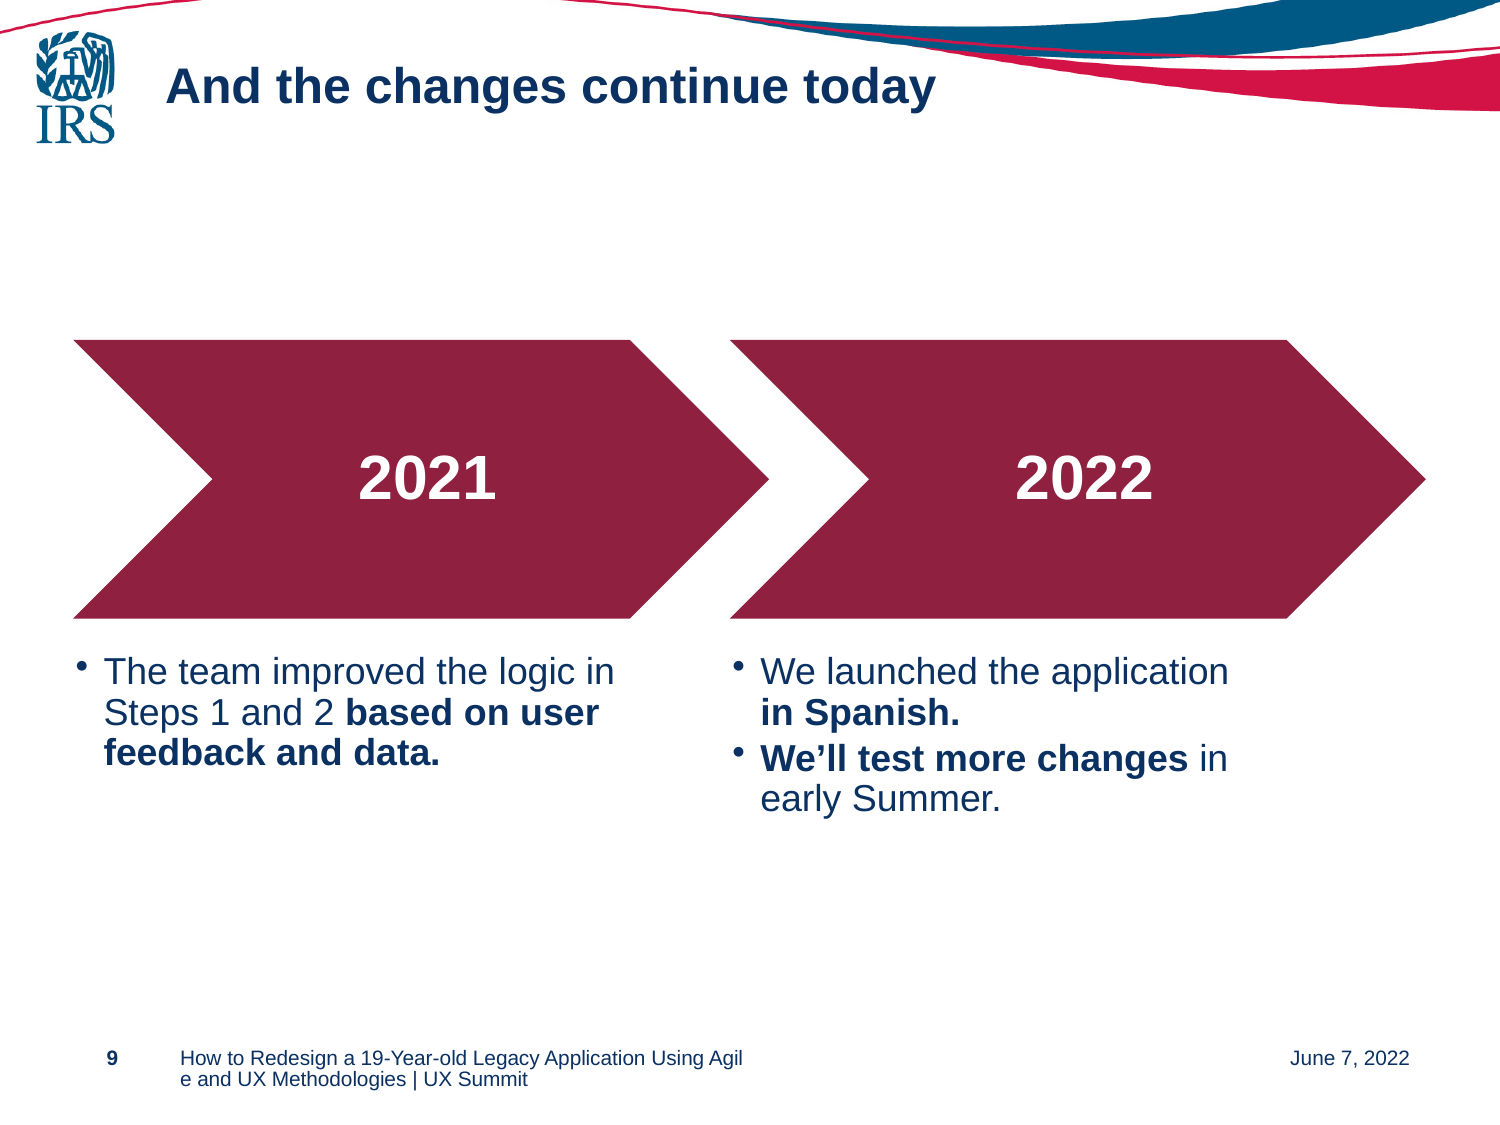

# And the changes continue today
2021
The team improved the logic in Steps 1 and 2 based on user feedback and data.
2022
We launched the application
in Spanish.
We’ll test more changes in early Summer.
9
How to Redesign a 19-Year-old Legacy Application Using Agile and UX Methodologies | UX Summit
June 7, 2022